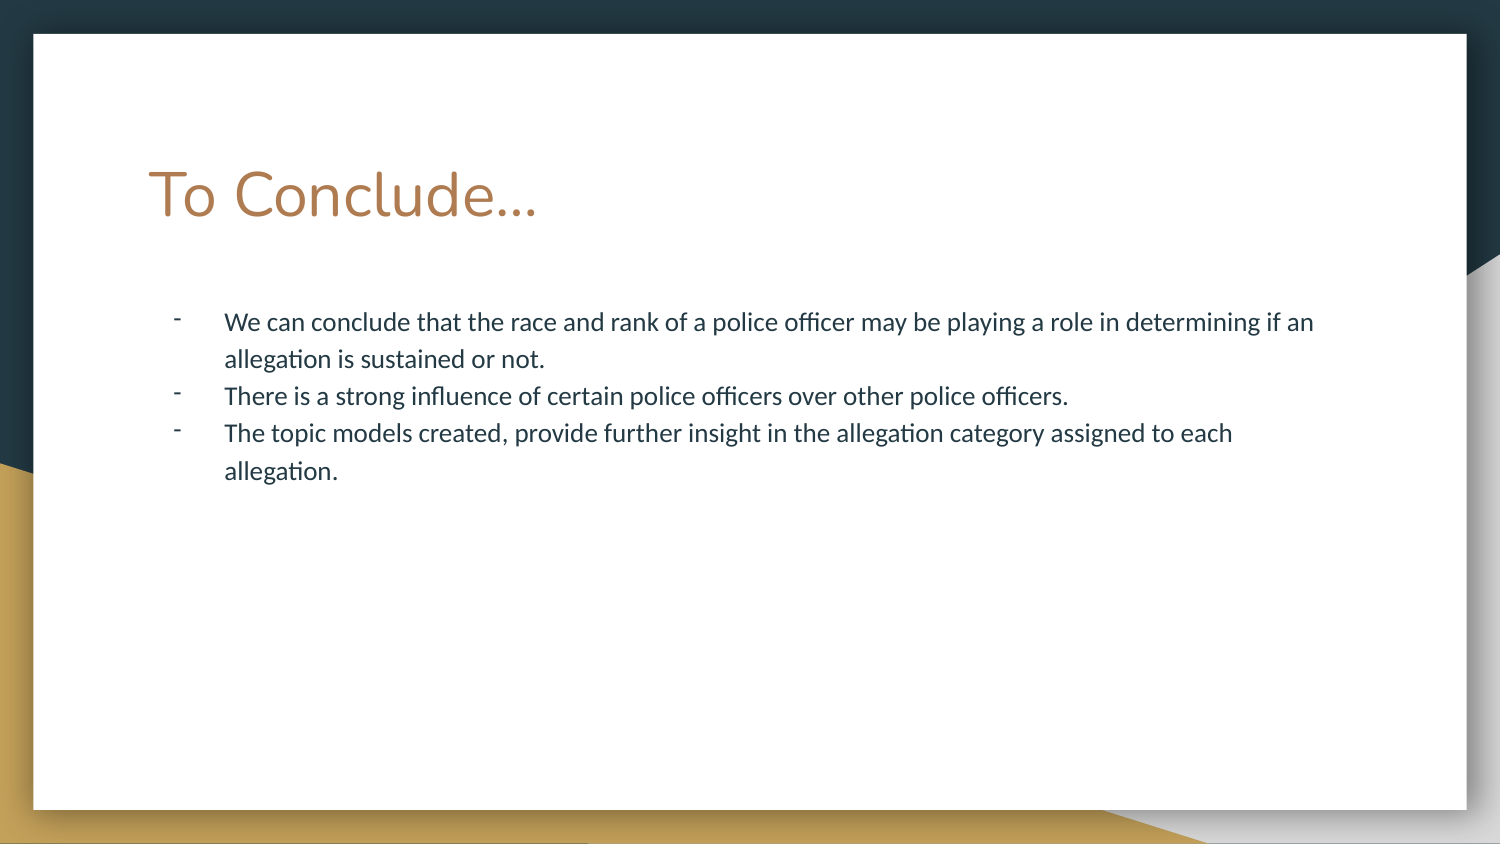

# To Conclude…
We can conclude that the race and rank of a police officer may be playing a role in determining if an allegation is sustained or not.
There is a strong influence of certain police officers over other police officers.
The topic models created, provide further insight in the allegation category assigned to each allegation.